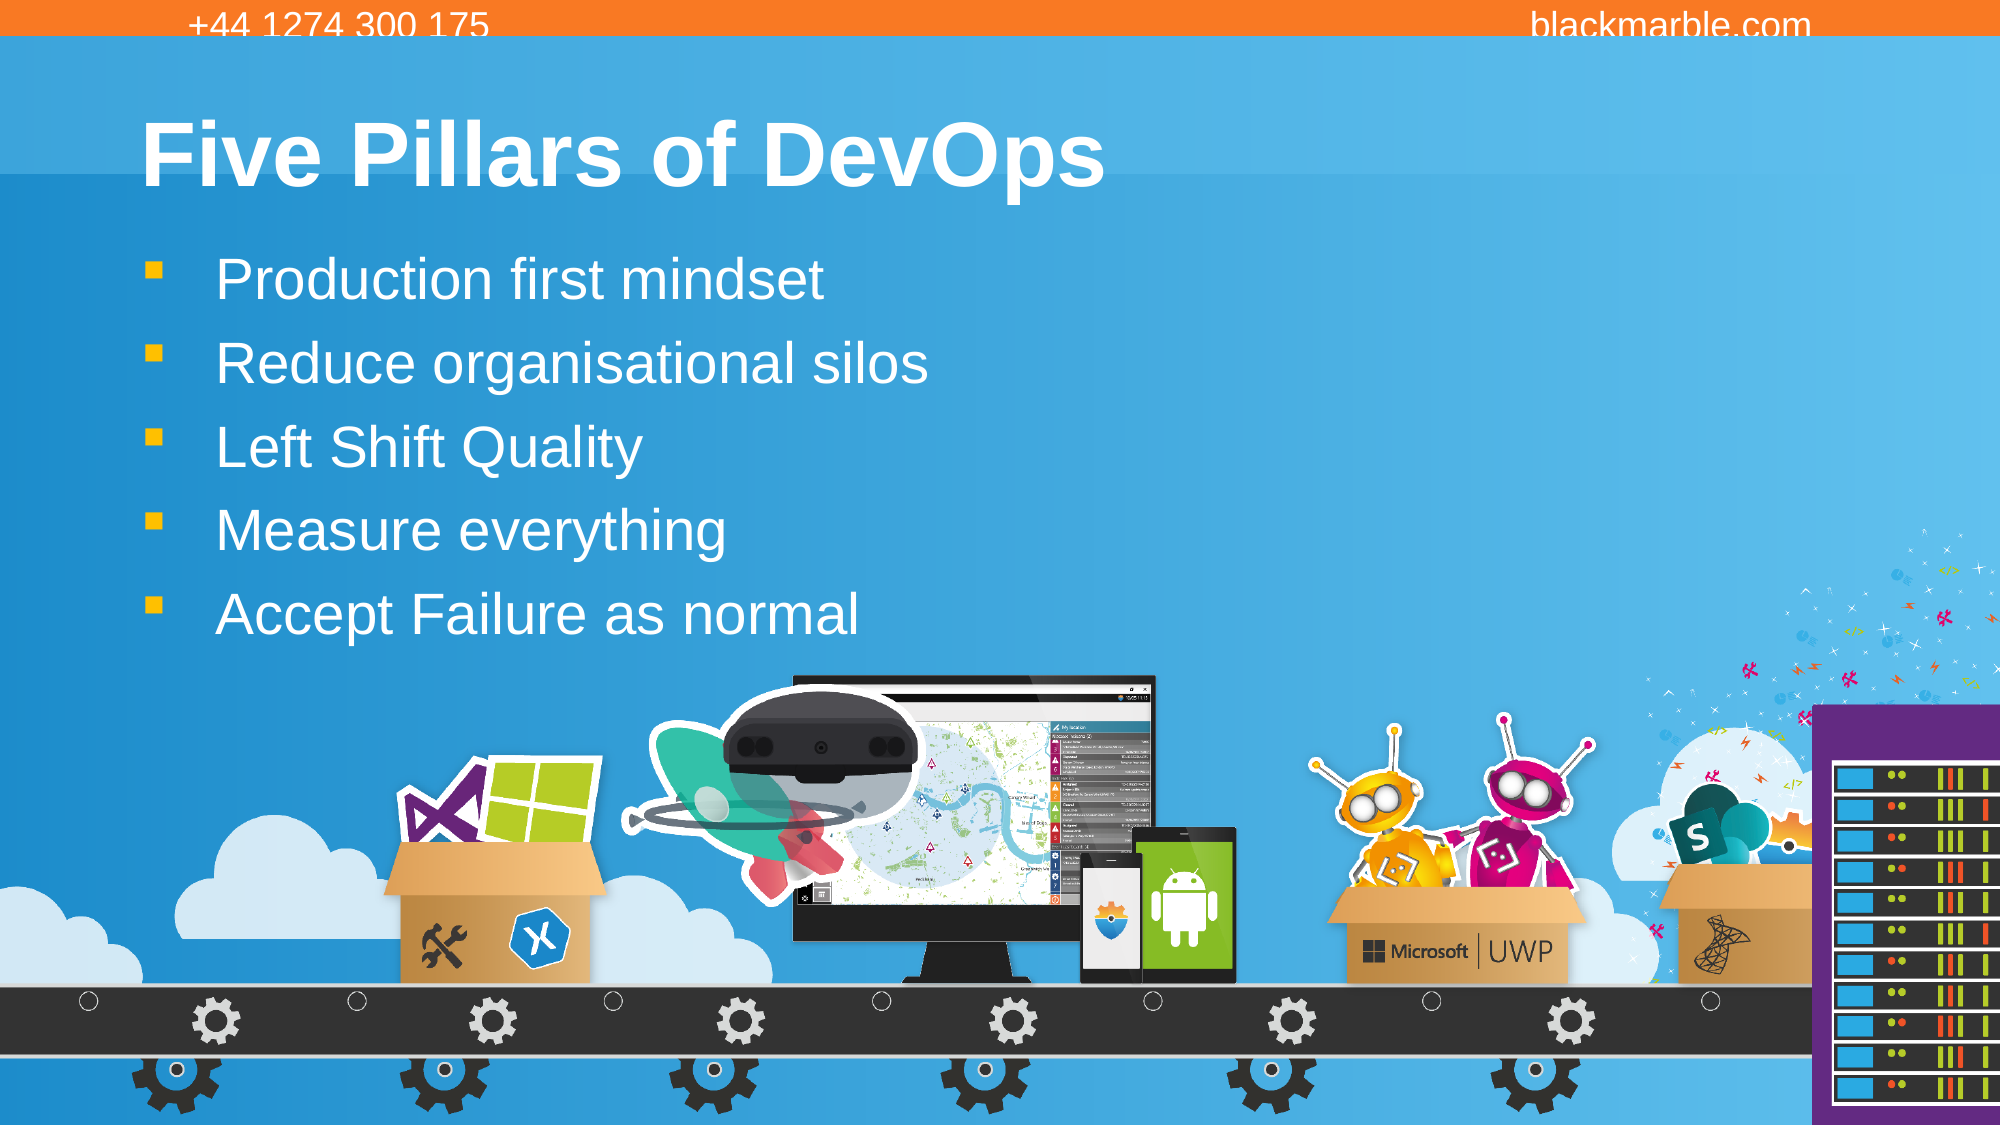

# Five Pillars of DevOps
Production first mindset
Reduce organisational silos
Left Shift Quality
Measure everything
Accept Failure as normal